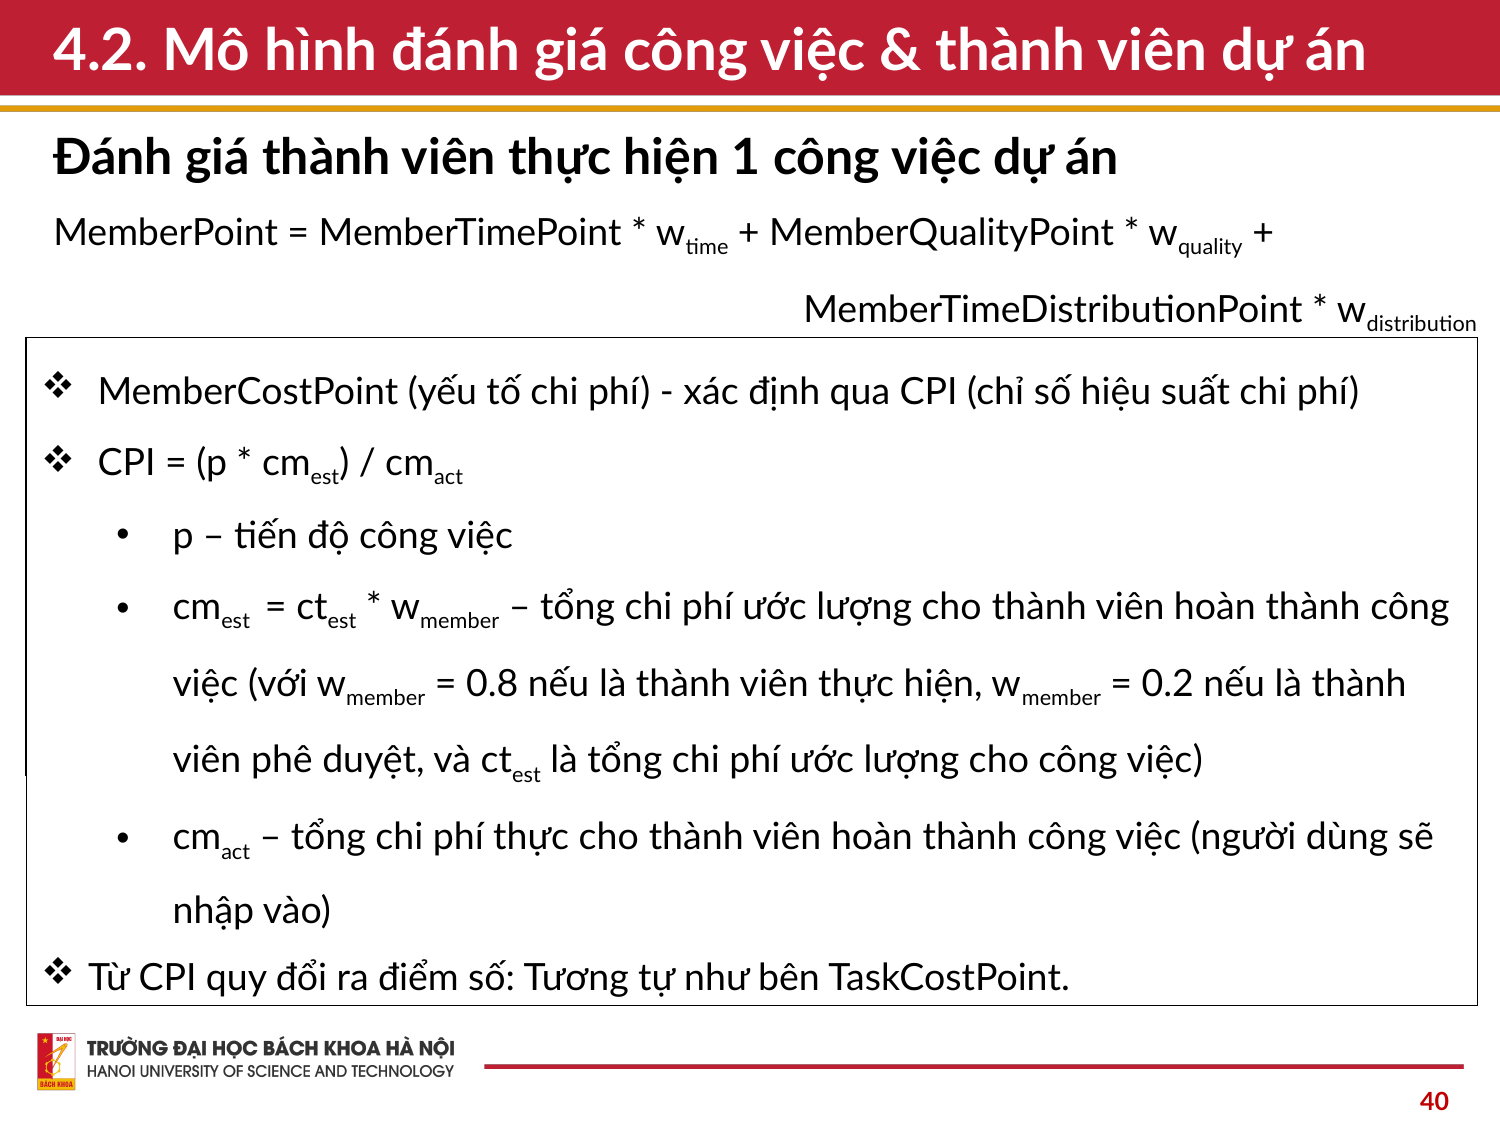

# 4.2. Mô hình đánh giá công việc & thành viên dự án
Đánh giá thành viên thực hiện 1 công việc dự án
MemberPoint = MemberTimePoint * wtime + MemberQualityPoint * wquality + 						MemberTimeDistributionPoint * wdistribution + MemberCostPoint * wcost
wquality – trọng số chất lượng (mặc định là 0.25)
wtime – trọng số tiến độ (mặc định là 0.25)
wcost  - trọng số chi phí (mặc định là 0.25)
wdistribution  - trọng số phân bố thời gian hợp lý(mặc định là 0.25)
MemberTimeDistributionPoint (yếu tố phân bố thời gian hợp lý)
Khái niệm “Bấm giờ hợp lệ”:
Bấm giờ loại “tắt bằng tay”
Bấm giờ trong khoảng thời gian từ 8h đến 20h trong 1 ngày
Công thức: [ ∑ (mi / 100) ] * 100
mi – điểm cho bấm giờ đang xét (hợp lệ = 100/100, không hợp lệ = 80/100)
MemberCostPoint (yếu tố chi phí) - xác định qua CPI (chỉ số hiệu suất chi phí)
CPI = (p * cmest) / cmact
p – tiến độ công việc
cmest  = ctest * wmember – tổng chi phí ước lượng cho thành viên hoàn thành công việc (với wmember = 0.8 nếu là thành viên thực hiện, wmember = 0.2 nếu là thành viên phê duyệt, và ctest là tổng chi phí ước lượng cho công việc)
cmact – tổng chi phí thực cho thành viên hoàn thành công việc (người dùng sẽ nhập vào)
Từ CPI quy đổi ra điểm số: Tương tự như bên TaskCostPoint.
MemberTimePoint (yếu tố tiến độ) = TaskTimePoint
MemberQualityPoint (yếu tố chất lượng) = TaskQualityPoint
40